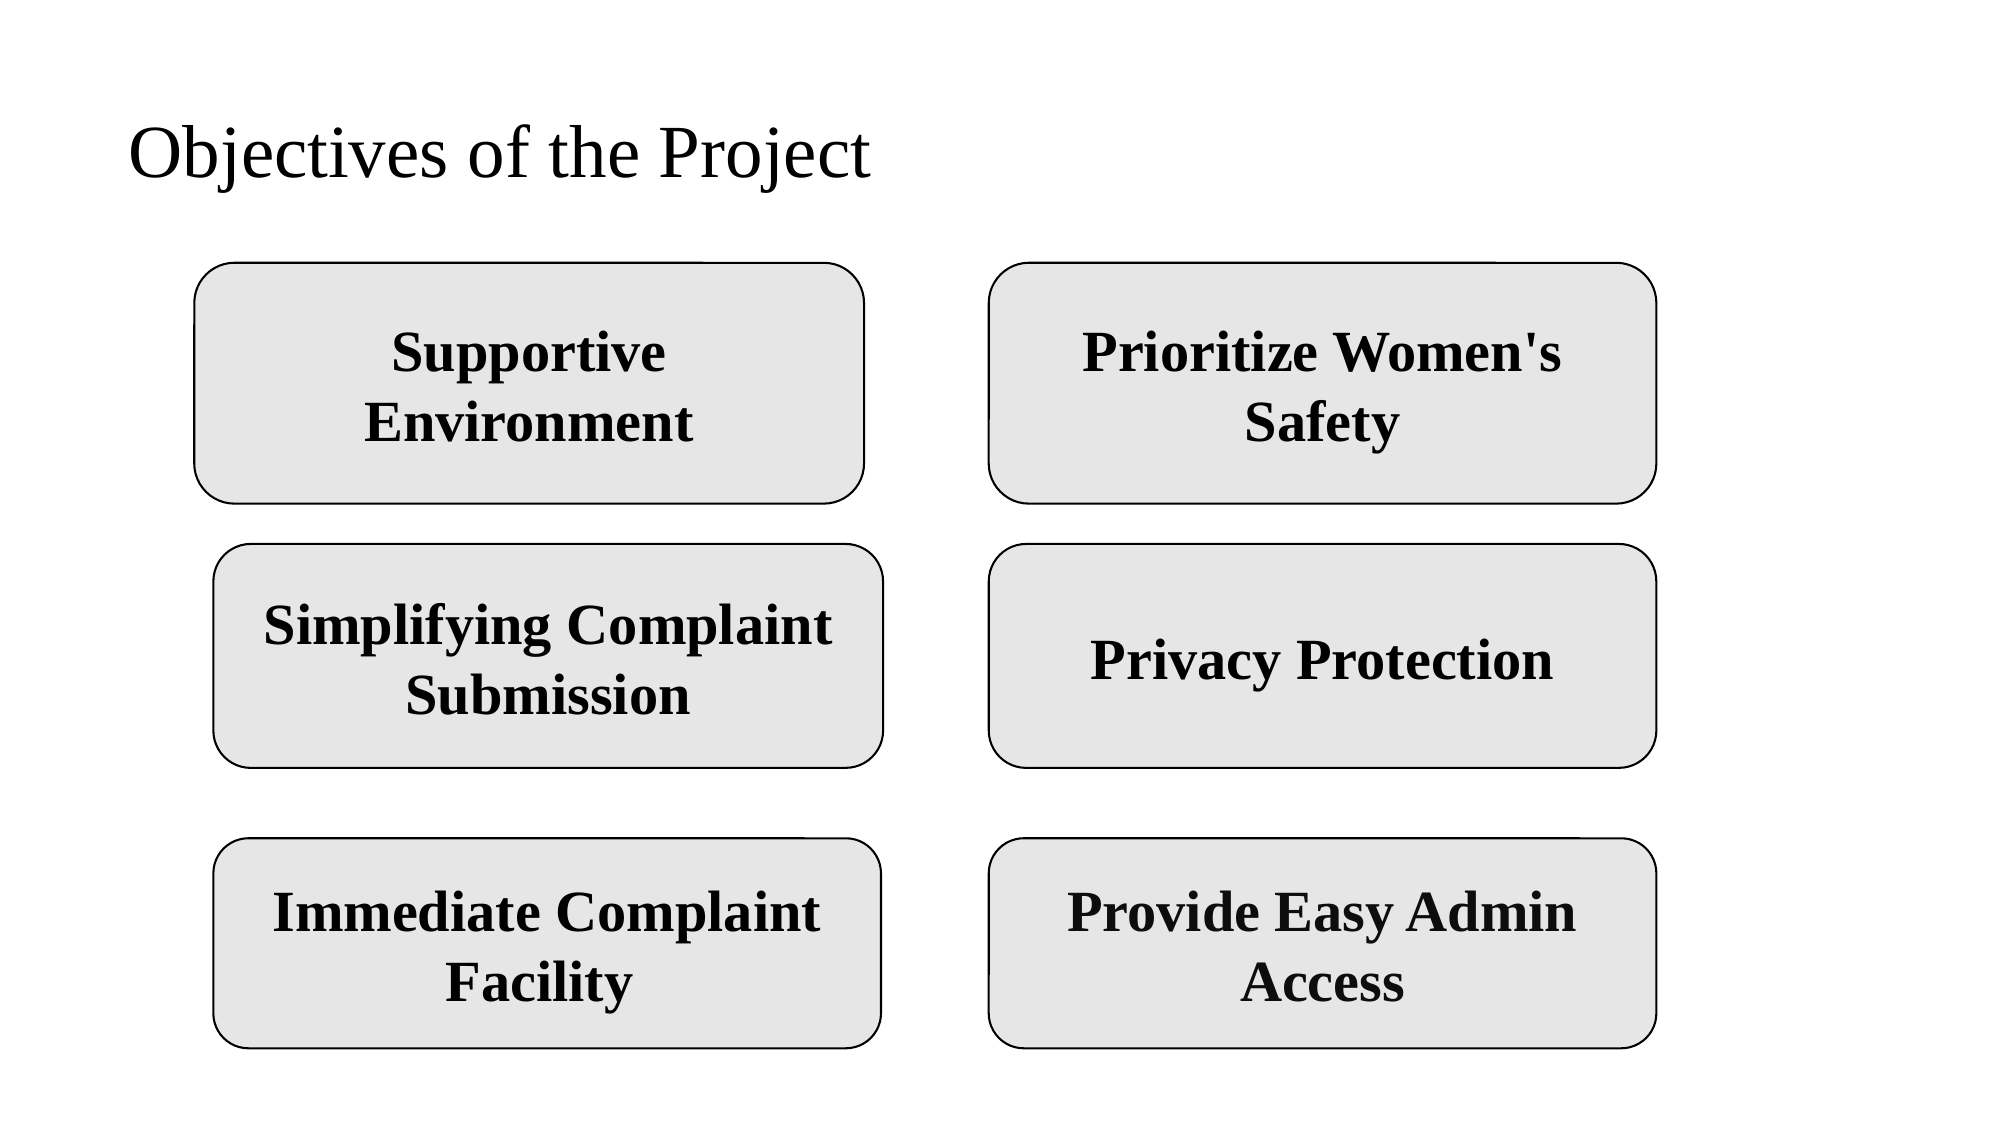

Objectives of the Project
Supportive Environment
Prioritize Women's Safety
Simplifying Complaint Submission
Privacy Protection
Immediate Complaint Facility
Provide Easy Admin Access